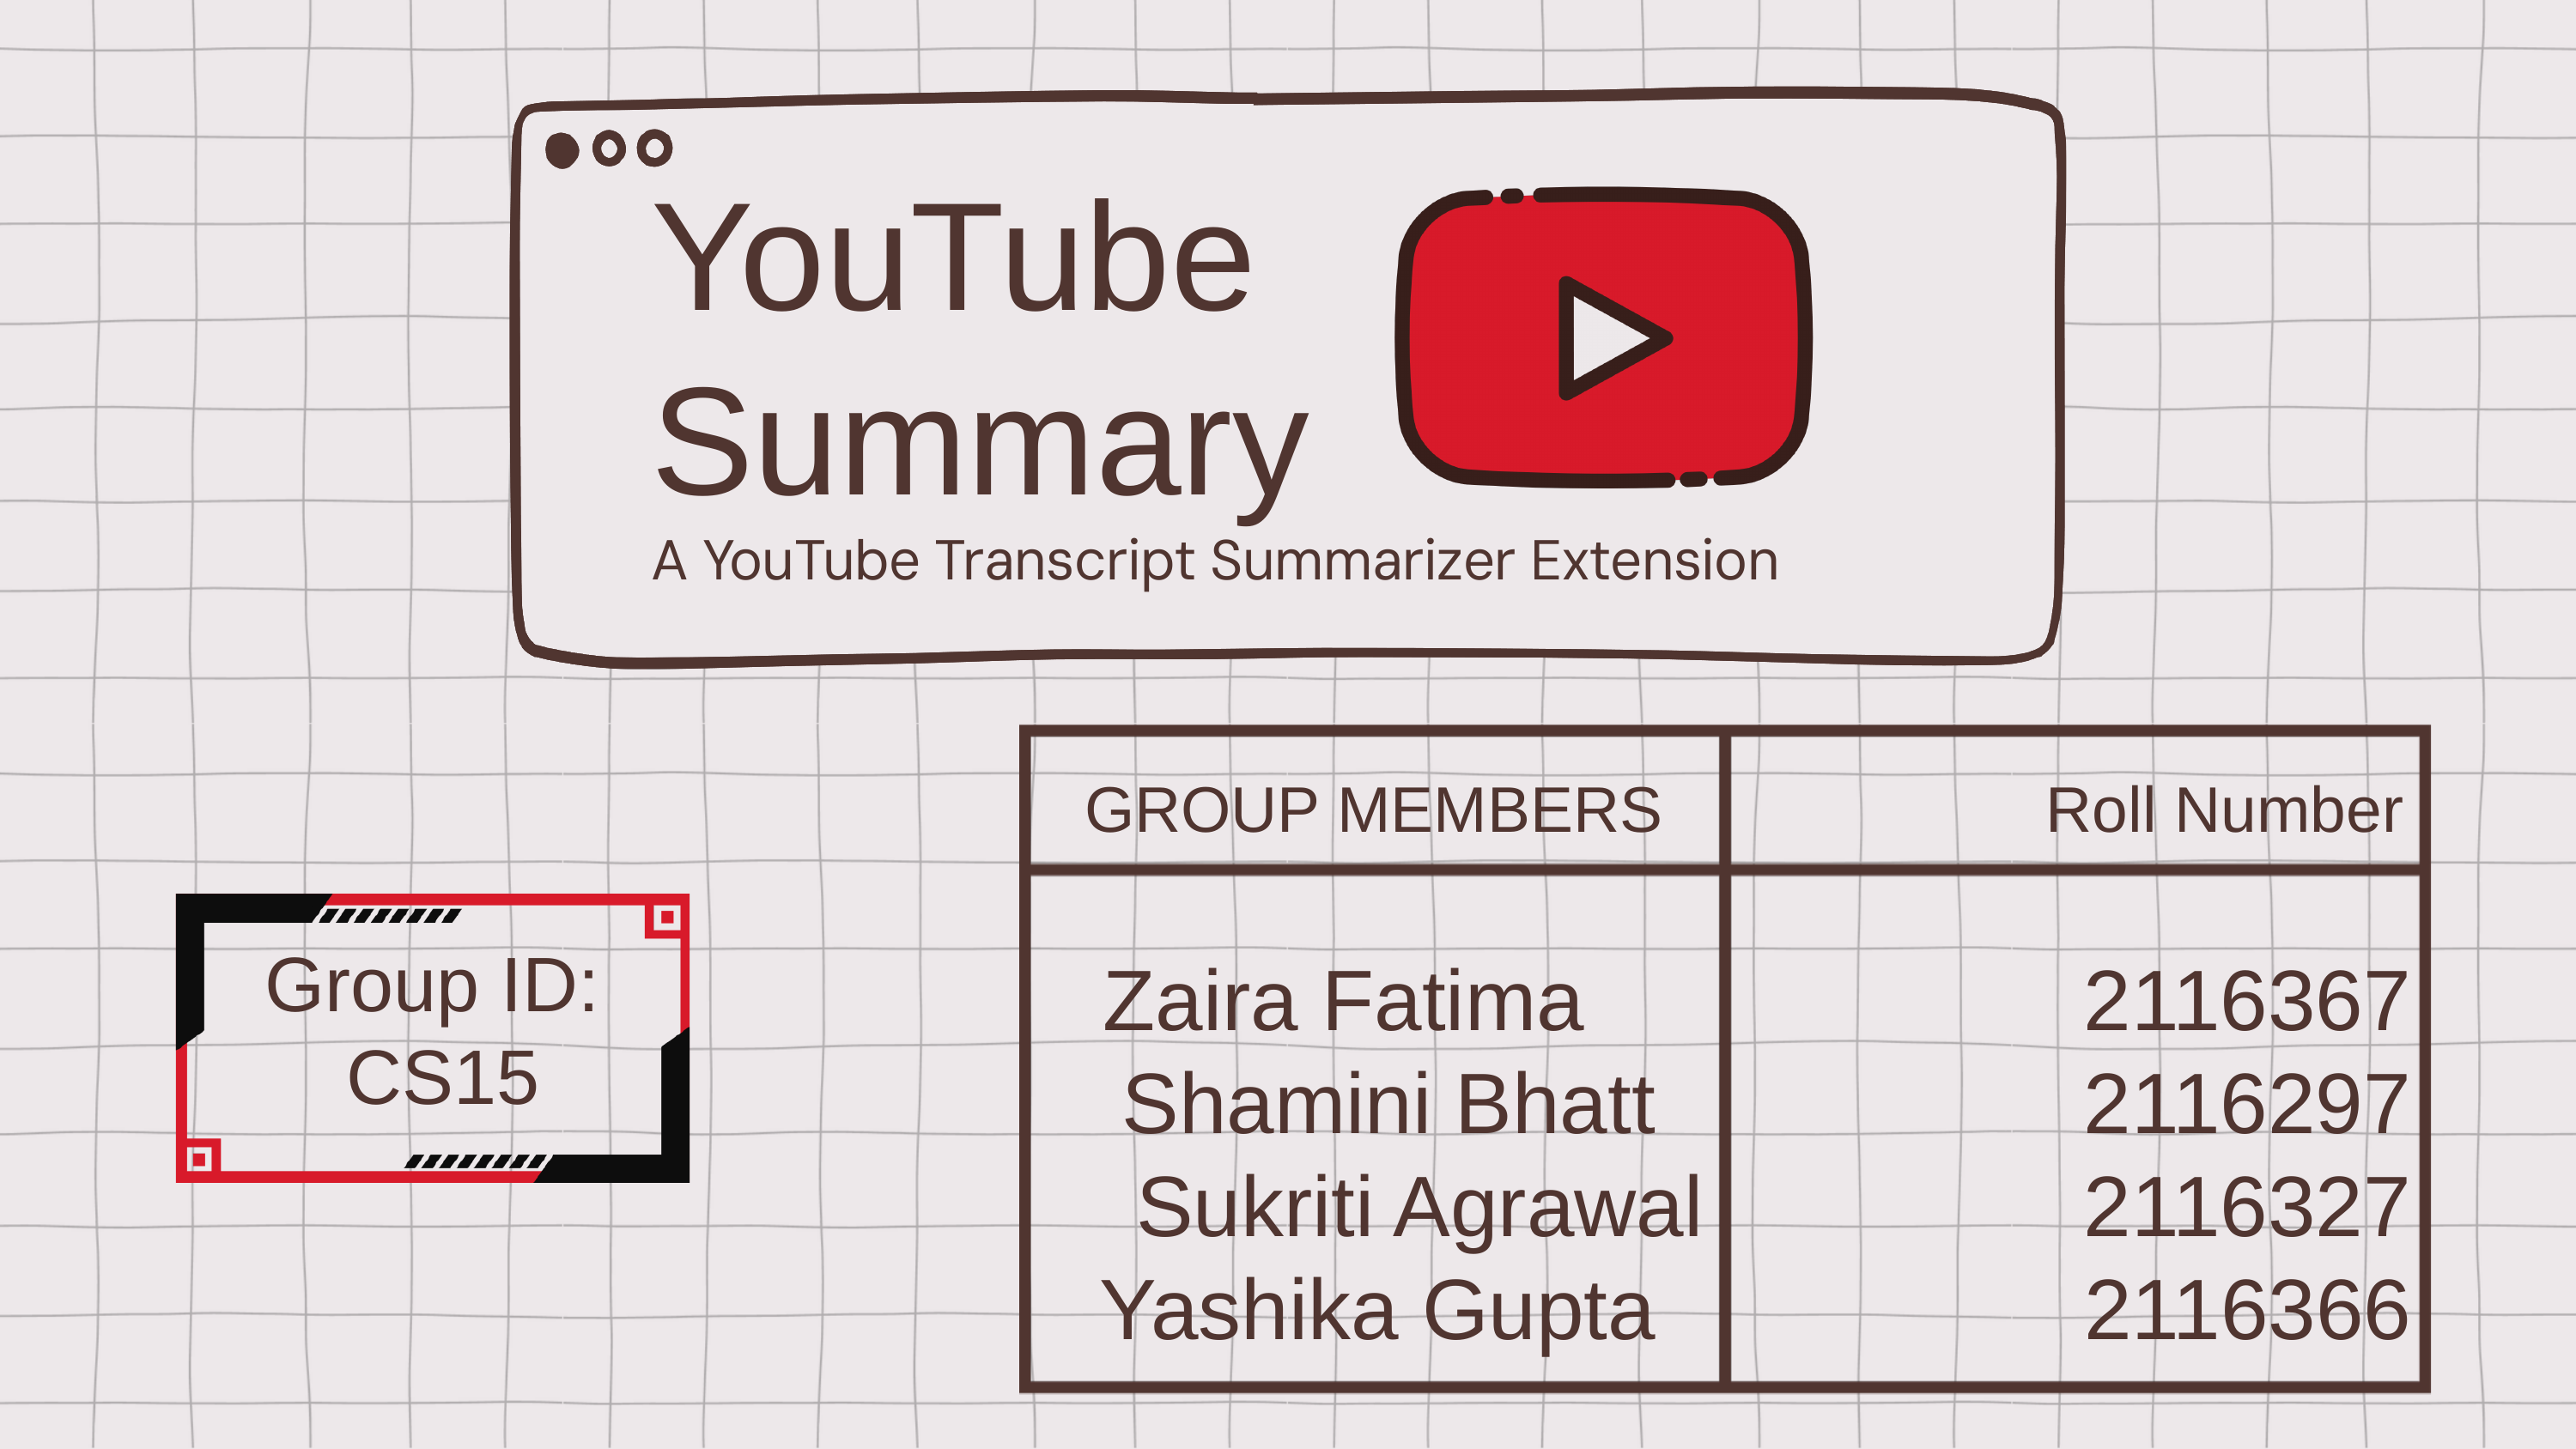

YouTube

Summary
A YouTube Transcript Summarizer Extension

GROUP MEMBERS
Roll Number

Zaira Fatima                     2116367
Shamini Bhatt                  2116297
Sukriti Agrawal                2116327
Yashika Gupta                  2116366

Group ID:
 CS15